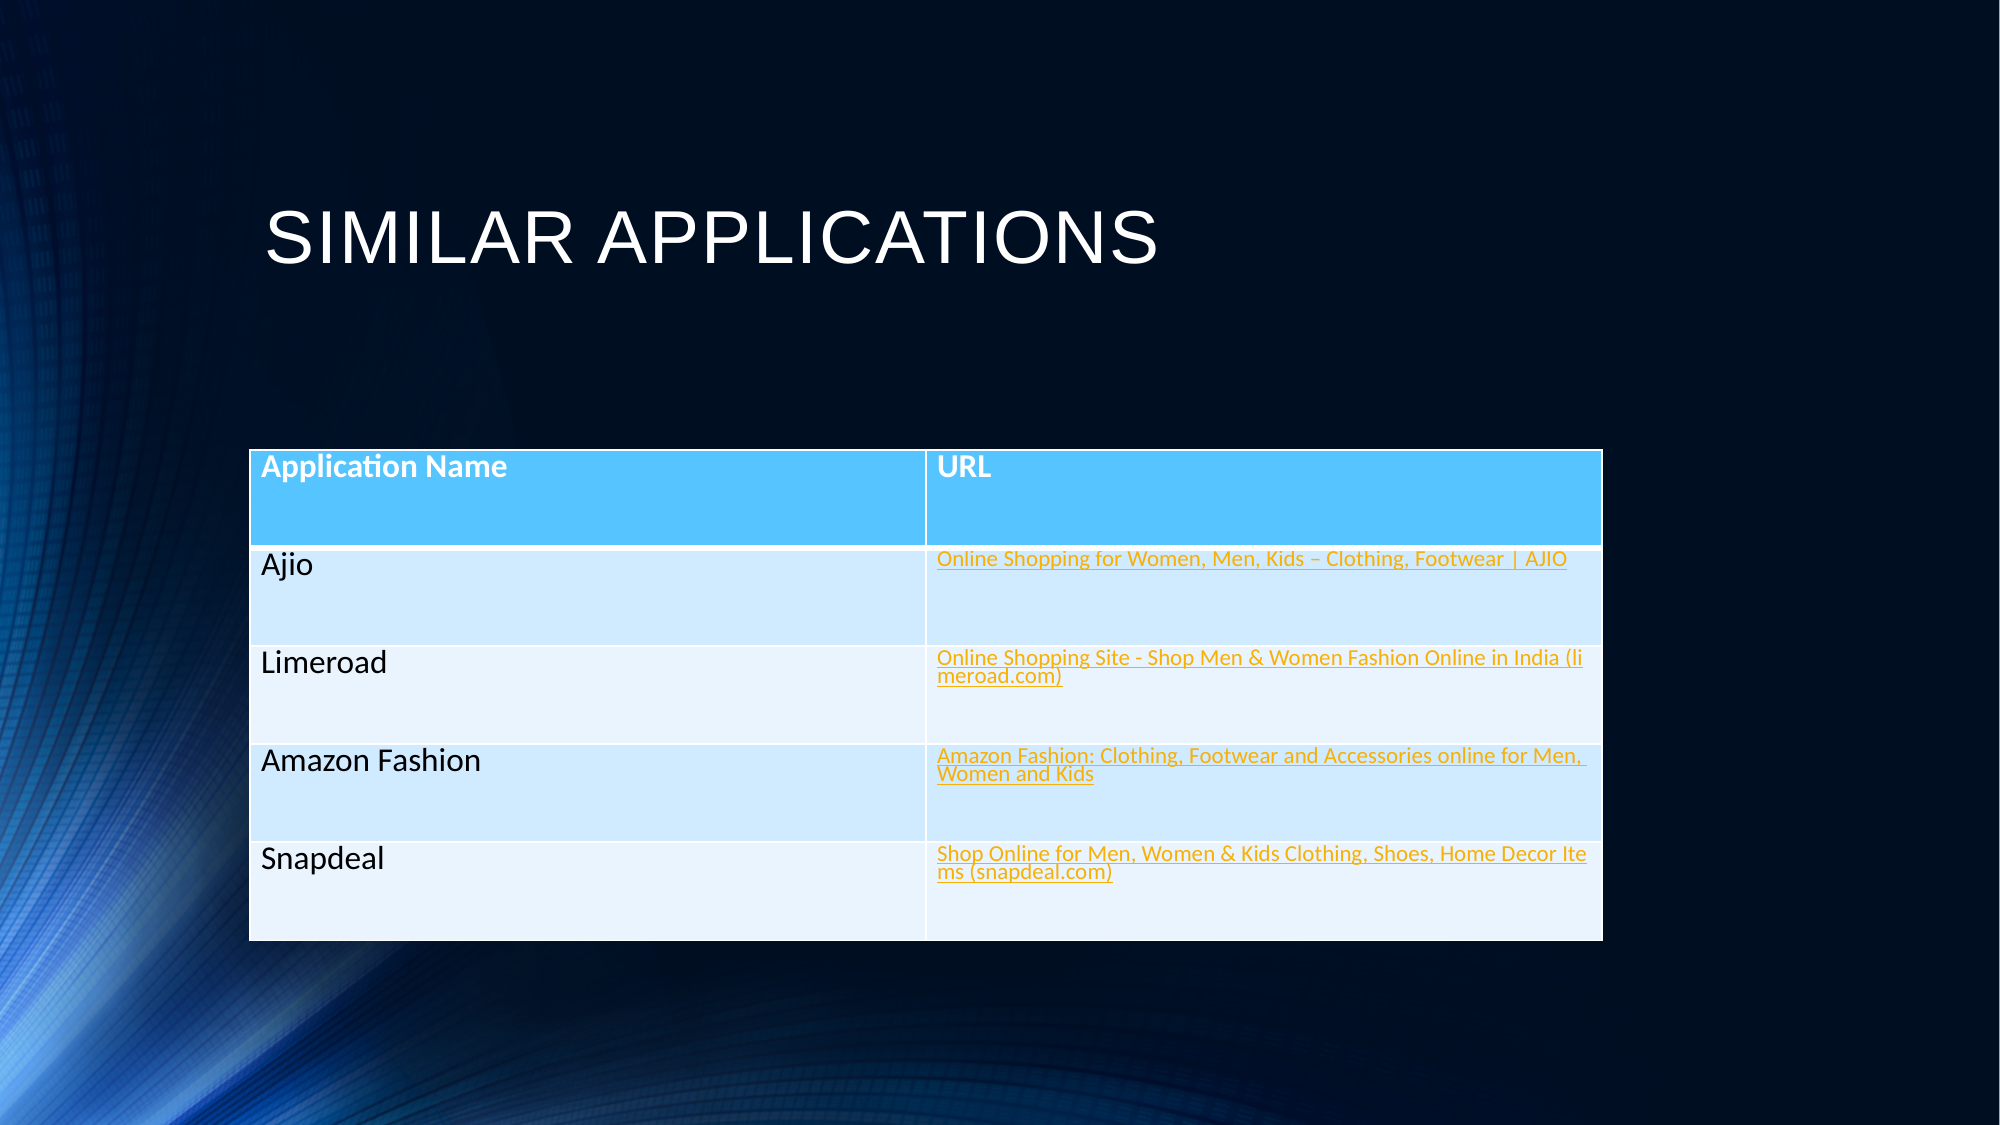

# SIMILAR APPLICATIONS
| Application Name | URL |
| --- | --- |
| Ajio | Online Shopping for Women, Men, Kids – Clothing, Footwear | AJIO |
| Limeroad | Online Shopping Site - Shop Men & Women Fashion Online in India (limeroad.com) |
| Amazon Fashion | Amazon Fashion: Clothing, Footwear and Accessories online for Men, Women and Kids |
| Snapdeal | Shop Online for Men, Women & Kids Clothing, Shoes, Home Decor Items (snapdeal.com) |